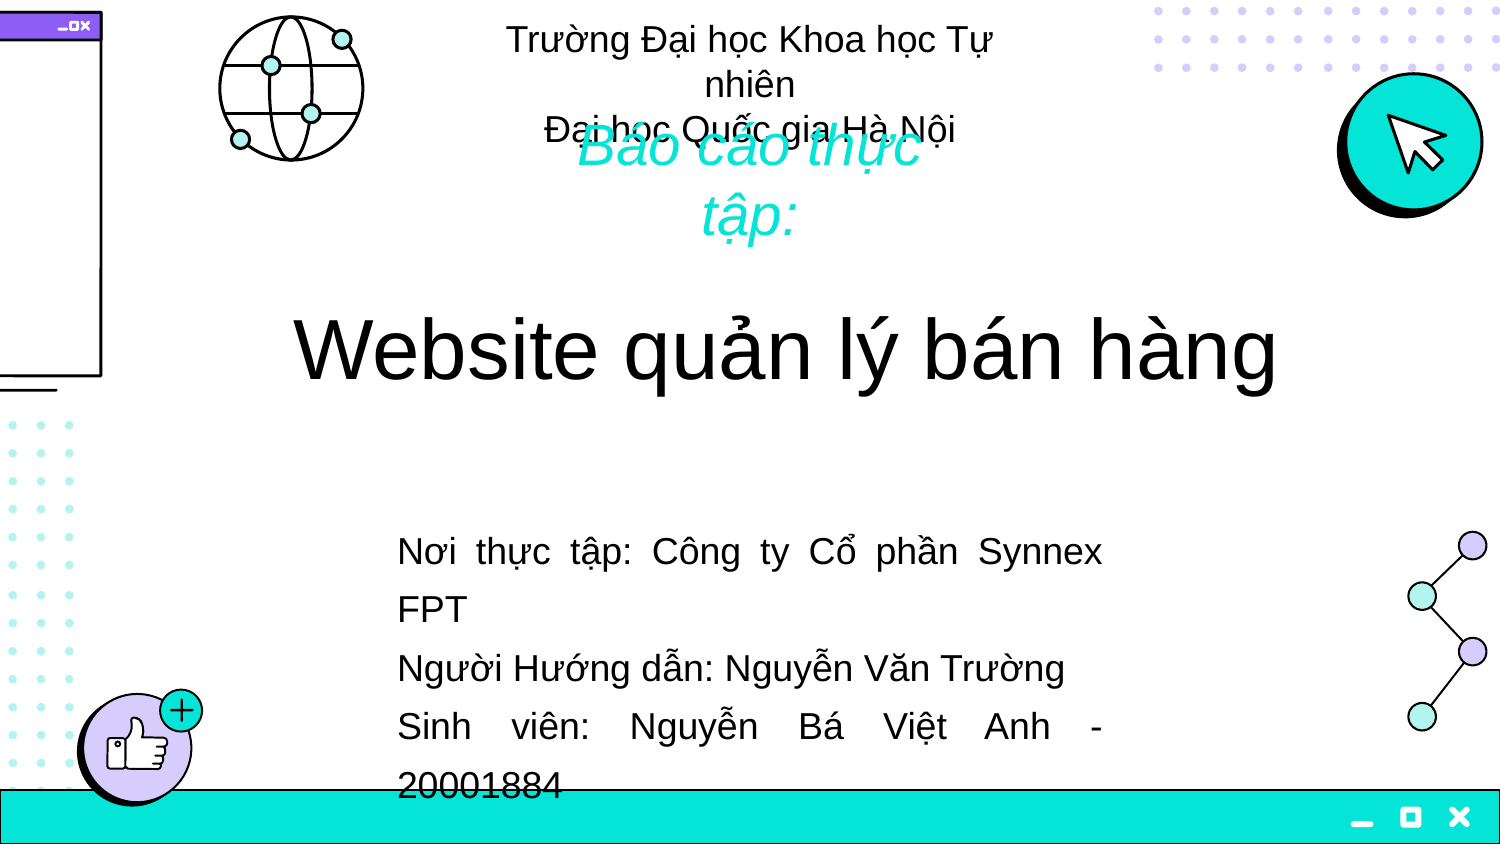

Trường Đại học Khoa học Tự nhiên
Đại học Quốc gia Hà Nội

Báo cáo thực tập:
# Website quản lý bán hàng
Nơi thực tập: Công ty Cổ phần Synnex FPT
Người Hướng dẫn: Nguyễn Văn Trường
Sinh viên: Nguyễn Bá Việt Anh - 20001884